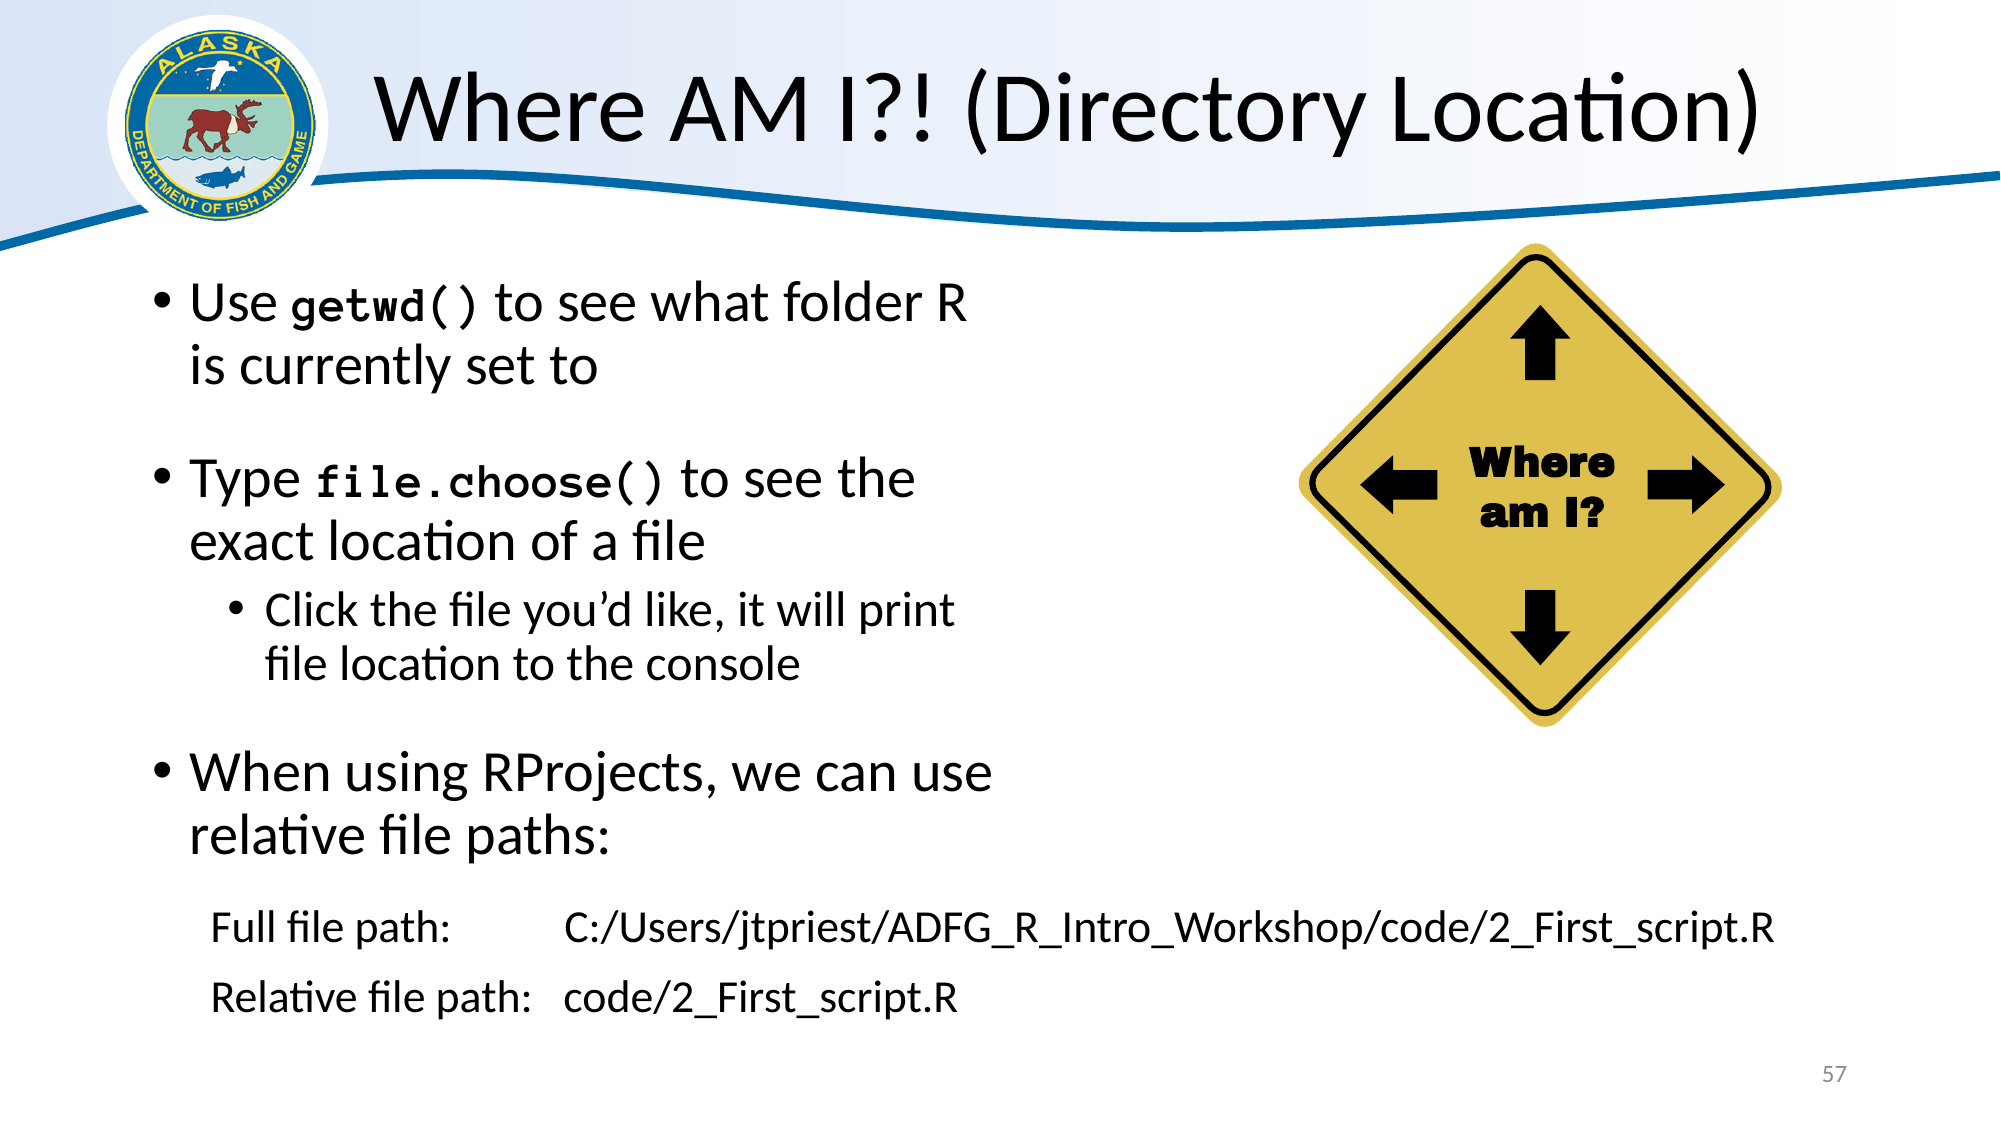

# Where AM I?! (Directory Location)
Use getwd() to see what folder R is currently set to
Type file.choose() to see the exact location of a file
Click the file you’d like, it will print file location to the console
When using RProjects, we can use relative file paths:

Where am I?

Full file path:           C:/Users/jtpriest/ADFG_R_Intro_Workshop/code/2_First_script.R
Relative file path:   code/2_First_script.R

57